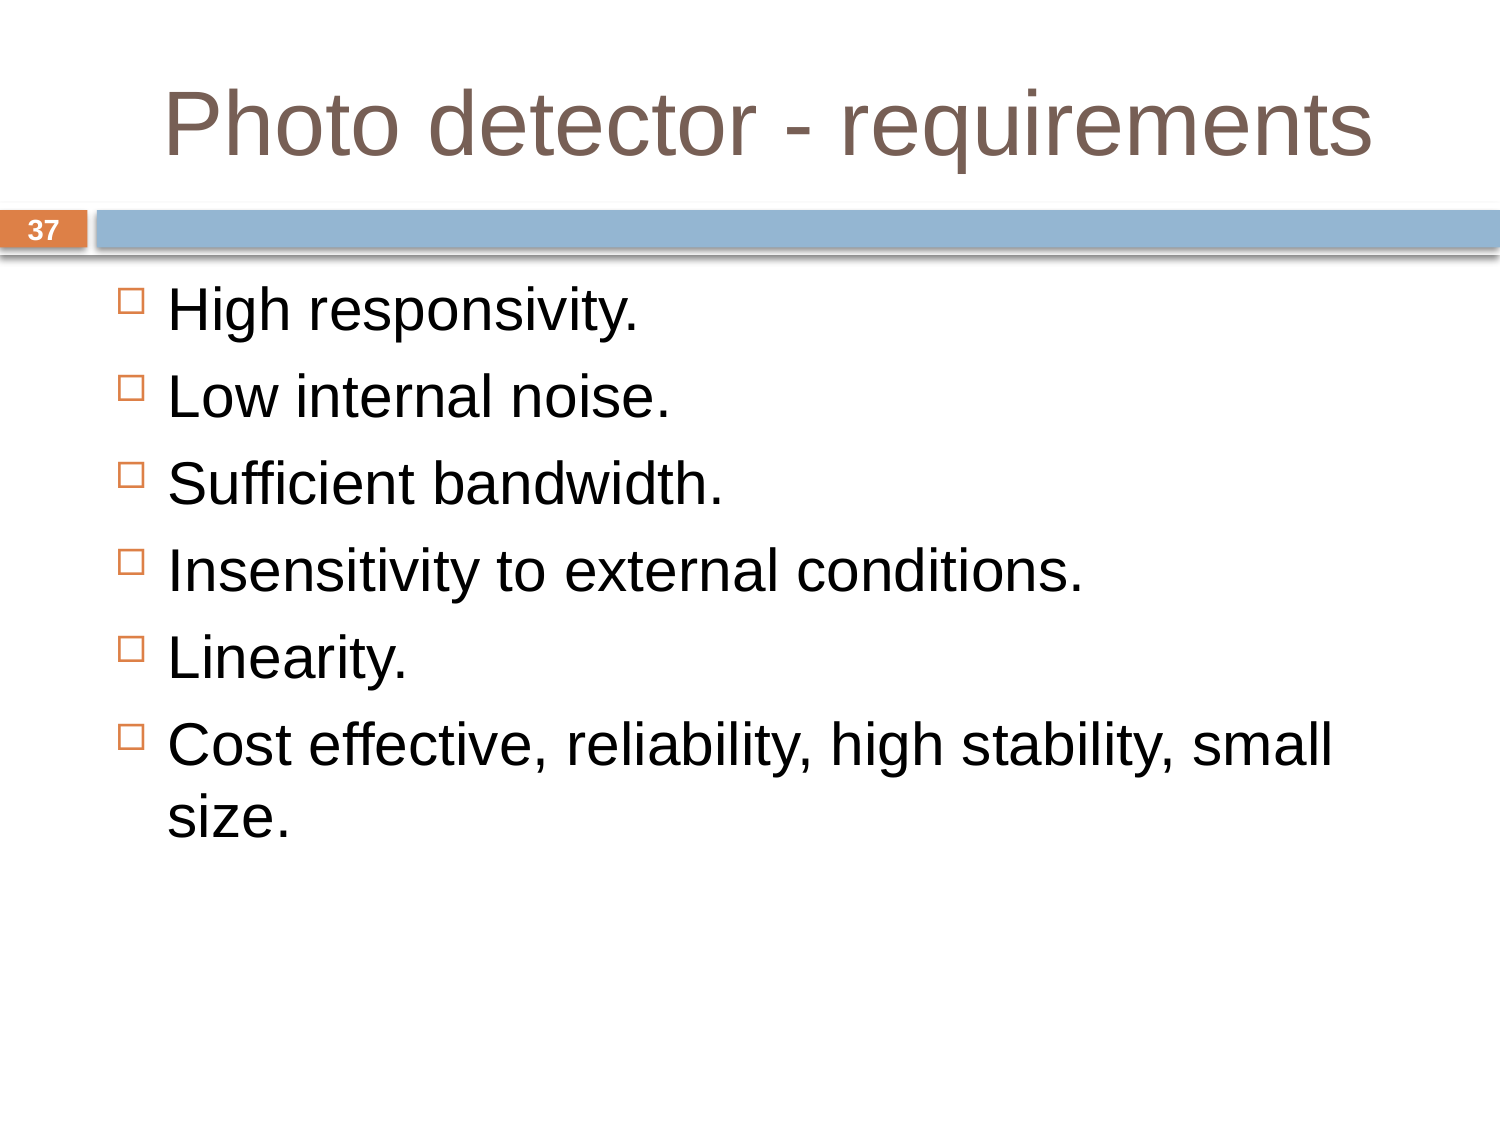

# Photo detector - requirements
37
High responsivity.
Low internal noise.
Sufficient bandwidth.
Insensitivity to external conditions.
Linearity.
Cost effective, reliability, high stability, small size.